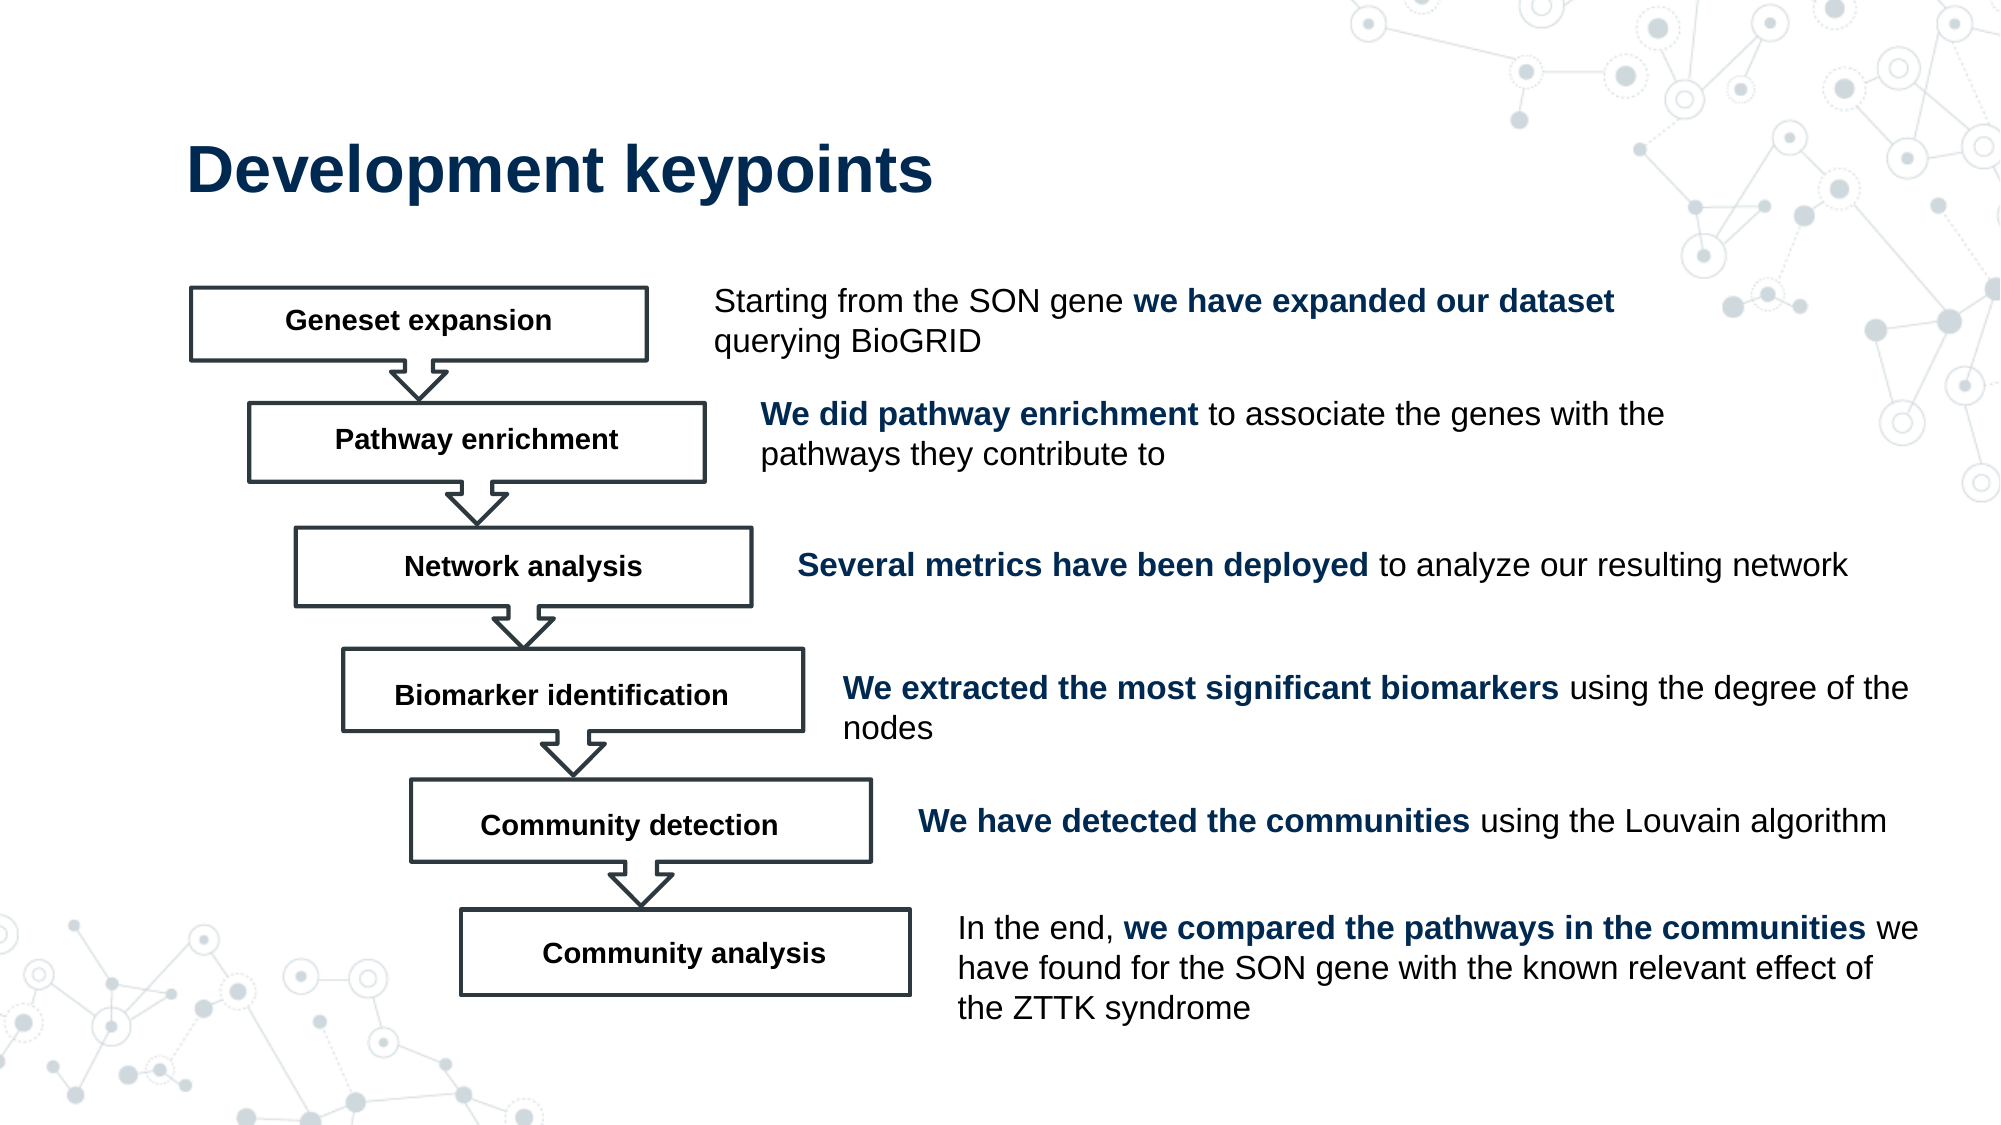

# Development keypoints

Starting from the SON gene we have expanded our dataset querying BioGRID
Geneset expansion

We did pathway enrichment to associate the genes with the pathways they contribute to
Pathway enrichment

Several metrics have been deployed to analyze our resulting network
Network analysis

We extracted the most significant biomarkers using the degree of the nodes
Biomarker identification
We have detected the communities using the Louvain algorithm
Community detection
In the end, we compared the pathways in the communities we have found for the SON gene with the known relevant effect of the ZTTK syndrome

Community analysis